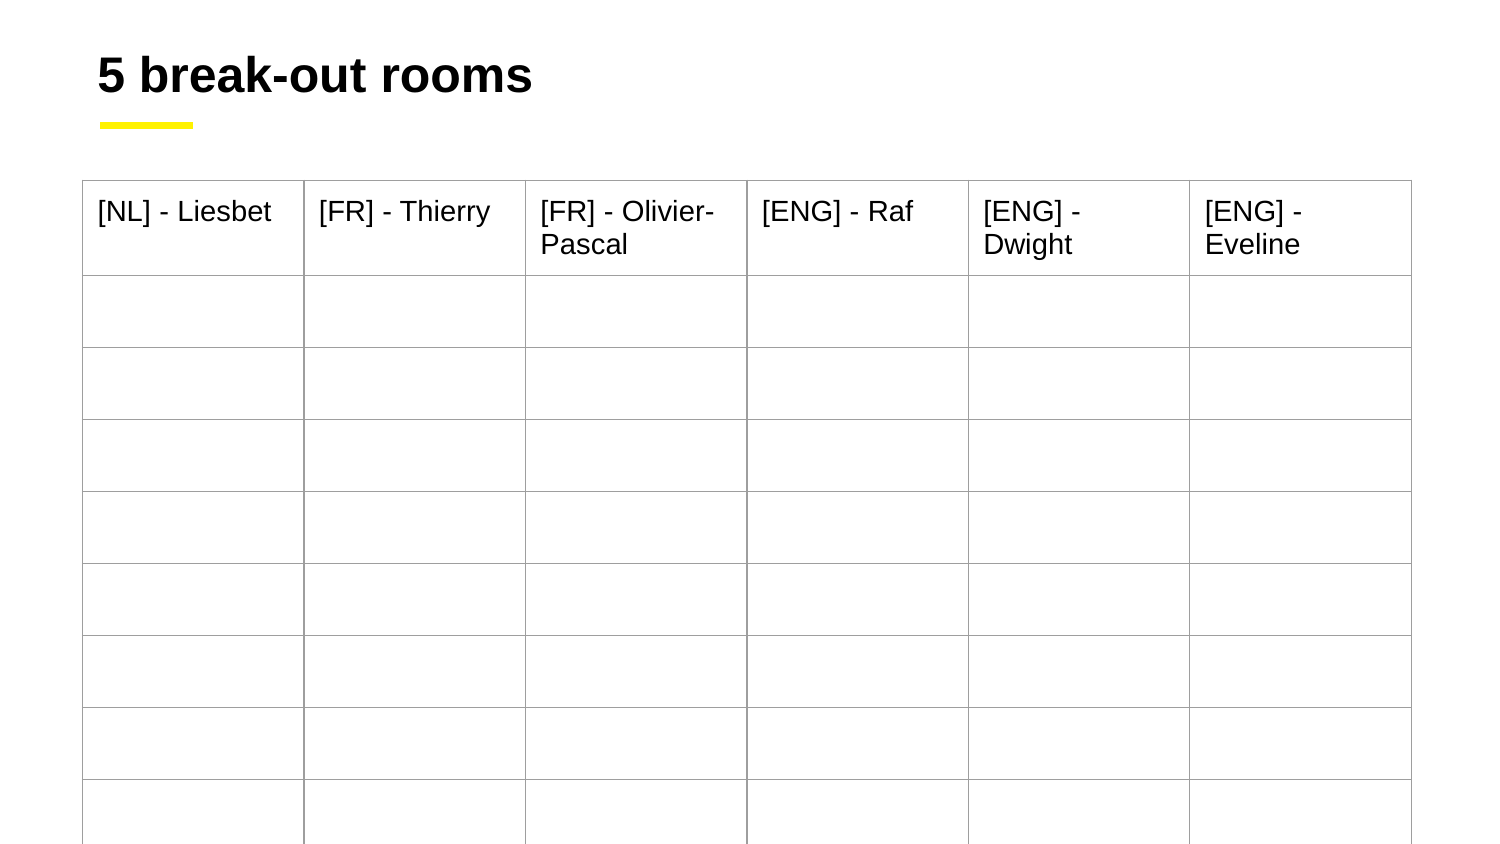

5 break-out rooms

| [NL] - Liesbet | [FR] - Thierry | [FR] - Olivier-Pascal | [ENG] - Raf | [ENG] - Dwight | [ENG] - Eveline |
| --- | --- | --- | --- | --- | --- |
|  |  |  |  |  |  |
|  |  |  |  |  |  |
|  |  |  |  |  |  |
|  |  |  |  |  |  |
|  |  |  |  |  |  |
|  |  |  |  |  |  |
|  |  |  |  |  |  |
|  |  |  |  |  |  |
|  |  |  |  |  |  |